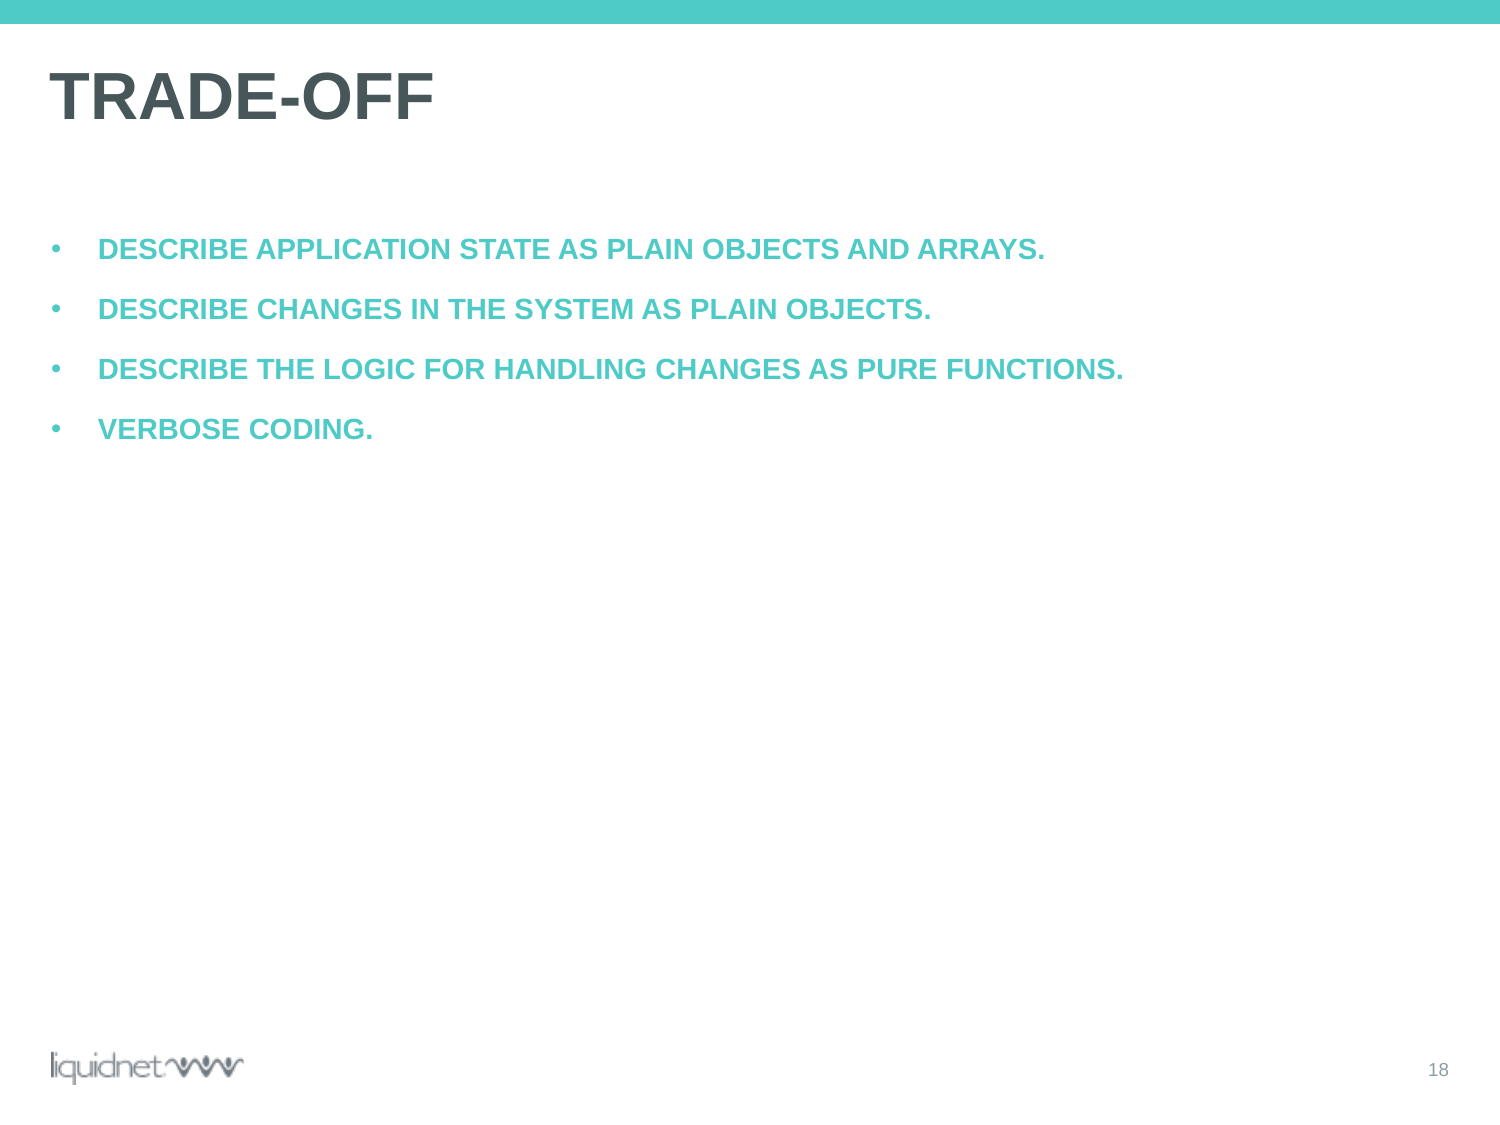

# Trade-off
Describe application state as plain objects and arrays.
Describe changes in the system as plain objects.
Describe the logic for handling changes as pure functions.
Verbose coding.
18